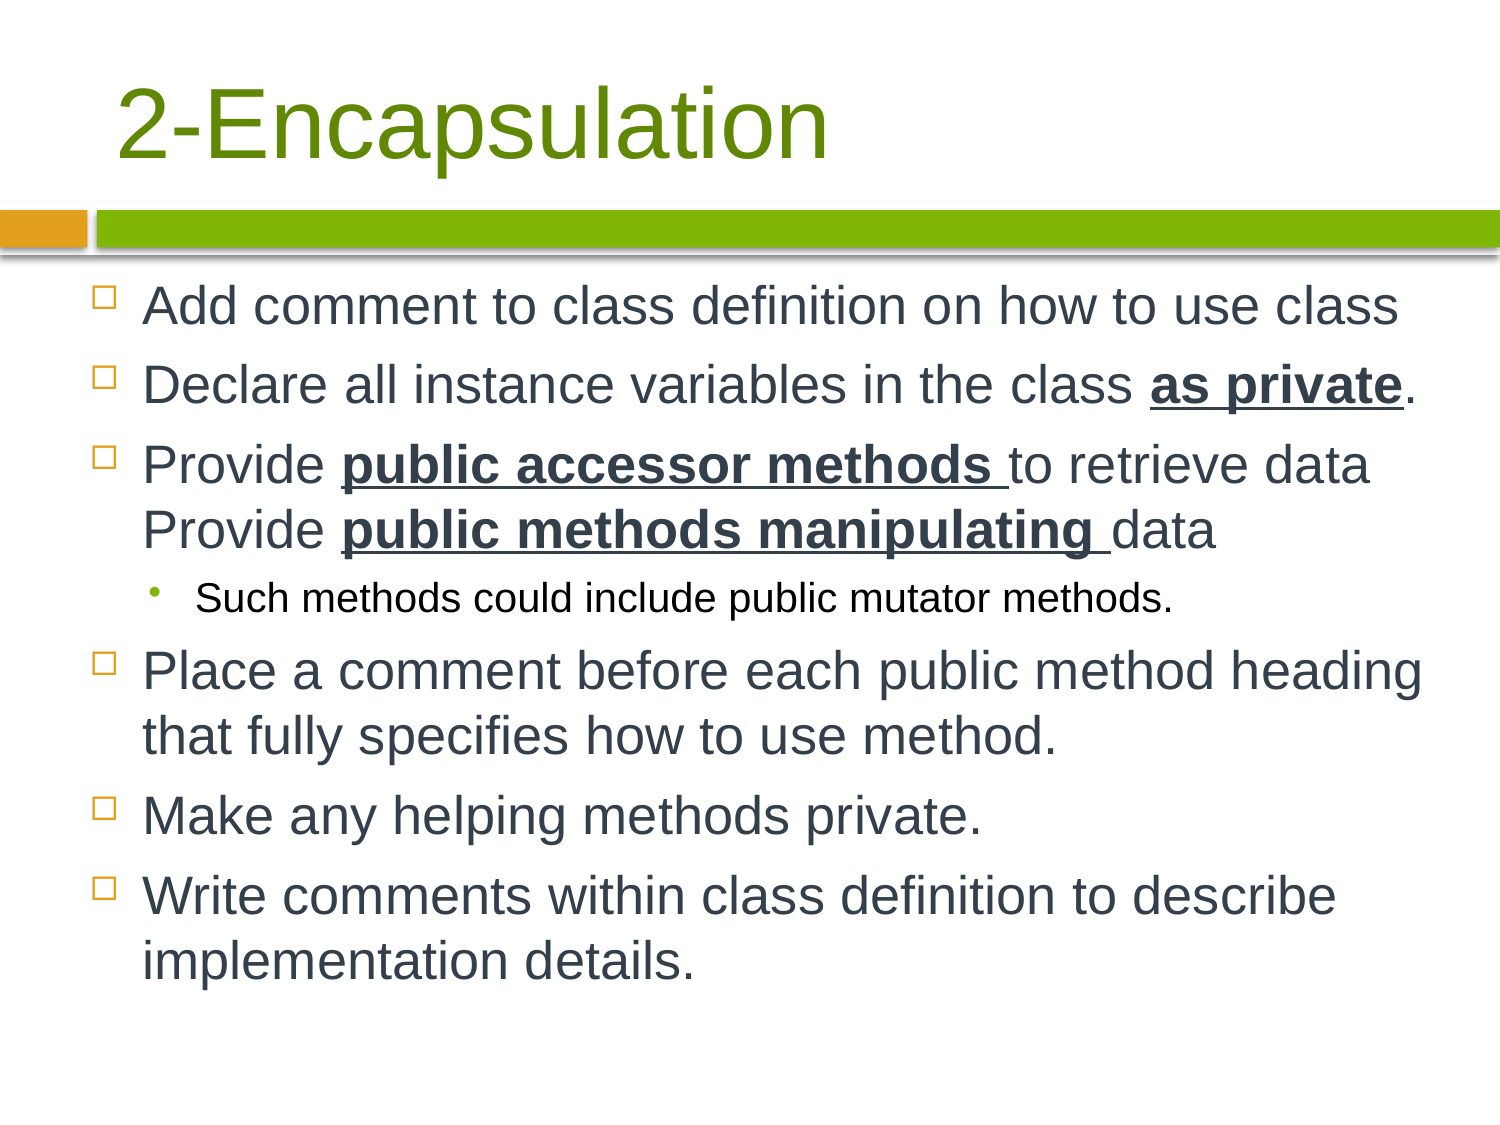

# 2-Encapsulation
Add comment to class definition on how to use class
Declare all instance variables in the class as private.
Provide public accessor methods to retrieve data Provide public methods manipulating data
Such methods could include public mutator methods.
Place a comment before each public method heading that fully specifies how to use method.
Make any helping methods private.
Write comments within class definition to describe implementation details.